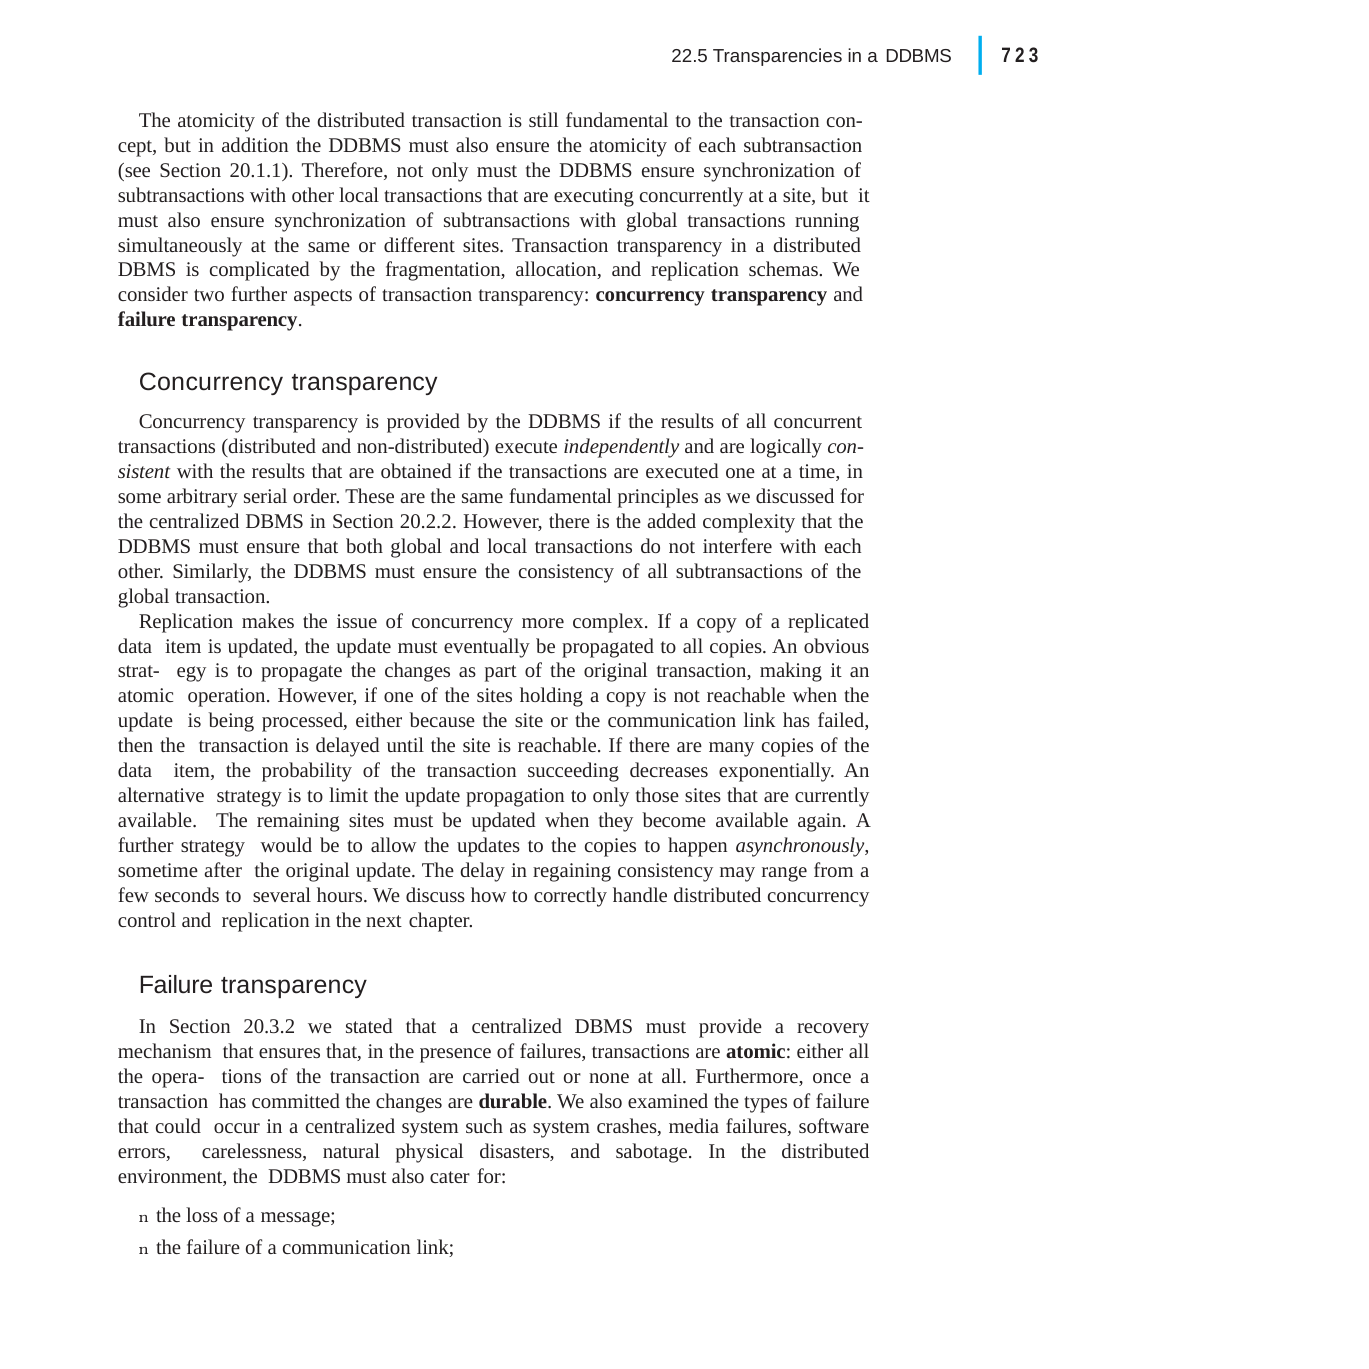

|
723
22.5 Transparencies in a DDBMS
The atomicity of the distributed transaction is still fundamental to the transaction con-  cept, but in addition the DDBMS must also ensure the atomicity of each subtransaction  (see Section 20.1.1). Therefore, not only must the DDBMS ensure synchronization of  subtransactions with other local transactions that are executing concurrently at a site, but  it must also ensure synchronization of subtransactions with global transactions running  simultaneously at the same or different sites. Transaction transparency in a distributed  DBMS is complicated by the fragmentation, allocation, and replication schemas. We  consider two further aspects of transaction transparency: concurrency transparency and  failure transparency.

Concurrency transparency
Concurrency transparency is provided by the DDBMS if the results of all concurrent  transactions (distributed and non-distributed) execute independently and are logically con-  sistent with the results that are obtained if the transactions are executed one at a time, in  some arbitrary serial order. These are the same fundamental principles as we discussed for  the centralized DBMS in Section 20.2.2. However, there is the added complexity that the  DDBMS must ensure that both global and local transactions do not interfere with each  other. Similarly, the DDBMS must ensure the consistency of all subtransactions of the  global transaction.
Replication makes the issue of concurrency more complex. If a copy of a replicated data  item is updated, the update must eventually be propagated to all copies. An obvious strat-  egy is to propagate the changes as part of the original transaction, making it an atomic  operation. However, if one of the sites holding a copy is not reachable when the update  is being processed, either because the site or the communication link has failed, then the  transaction is delayed until the site is reachable. If there are many copies of the data  item, the probability of the transaction succeeding decreases exponentially. An alternative  strategy is to limit the update propagation to only those sites that are currently available.  The remaining sites must be updated when they become available again. A further strategy  would be to allow the updates to the copies to happen asynchronously, sometime after  the original update. The delay in regaining consistency may range from a few seconds to  several hours. We discuss how to correctly handle distributed concurrency control and  replication in the next chapter.

Failure transparency
In Section 20.3.2 we stated that a centralized DBMS must provide a recovery mechanism  that ensures that, in the presence of failures, transactions are atomic: either all the opera-  tions of the transaction are carried out or none at all. Furthermore, once a transaction  has committed the changes are durable. We also examined the types of failure that could  occur in a centralized system such as system crashes, media failures, software errors,  carelessness, natural physical disasters, and sabotage. In the distributed environment, the  DDBMS must also cater for:
n the loss of a message;
n the failure of a communication link;